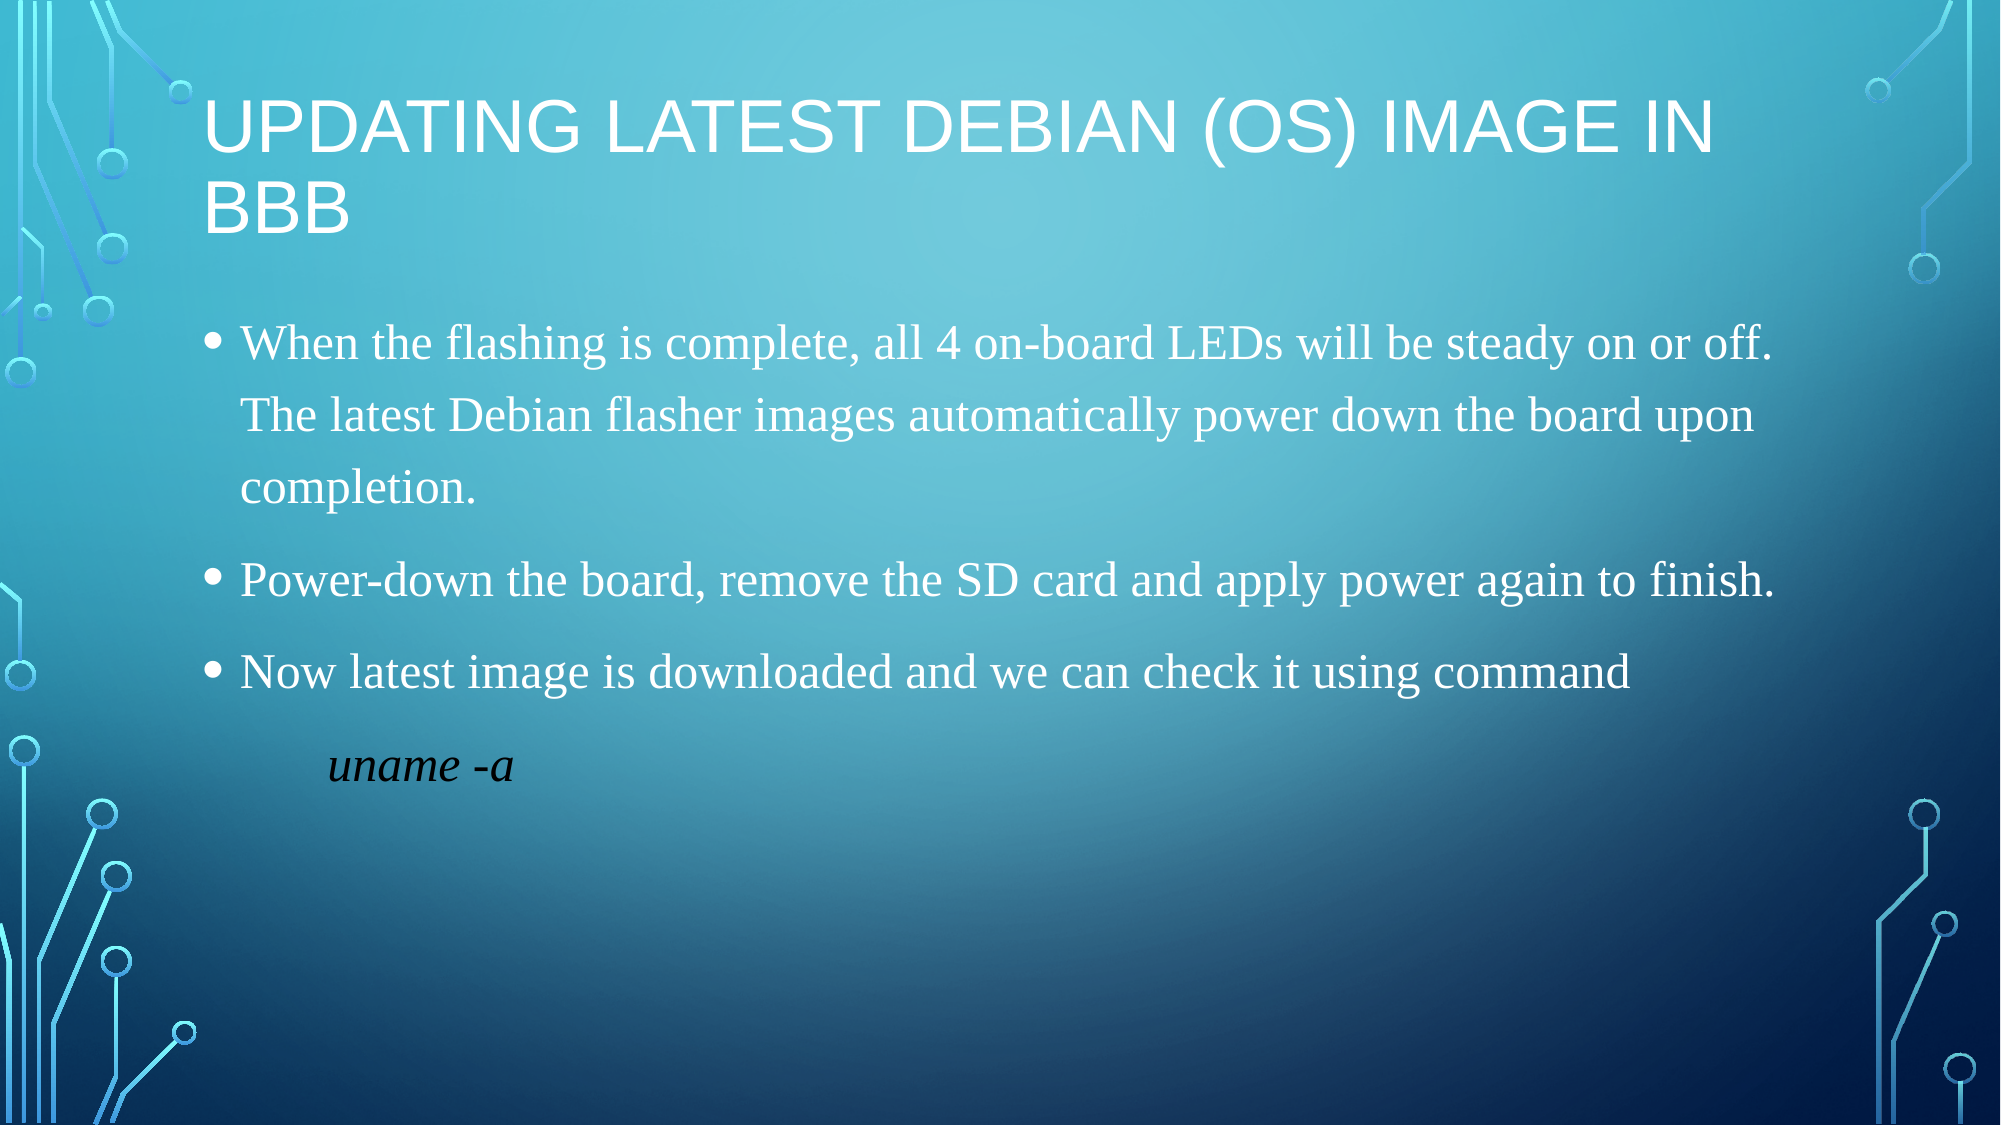

# Updating latest debian (OS) image in BBB
When the flashing is complete, all 4 on-board LEDs will be steady on or off. The latest Debian flasher images automatically power down the board upon completion.
Power-down the board, remove the SD card and apply power again to finish.
Now latest image is downloaded and we can check it using command
          uname -a